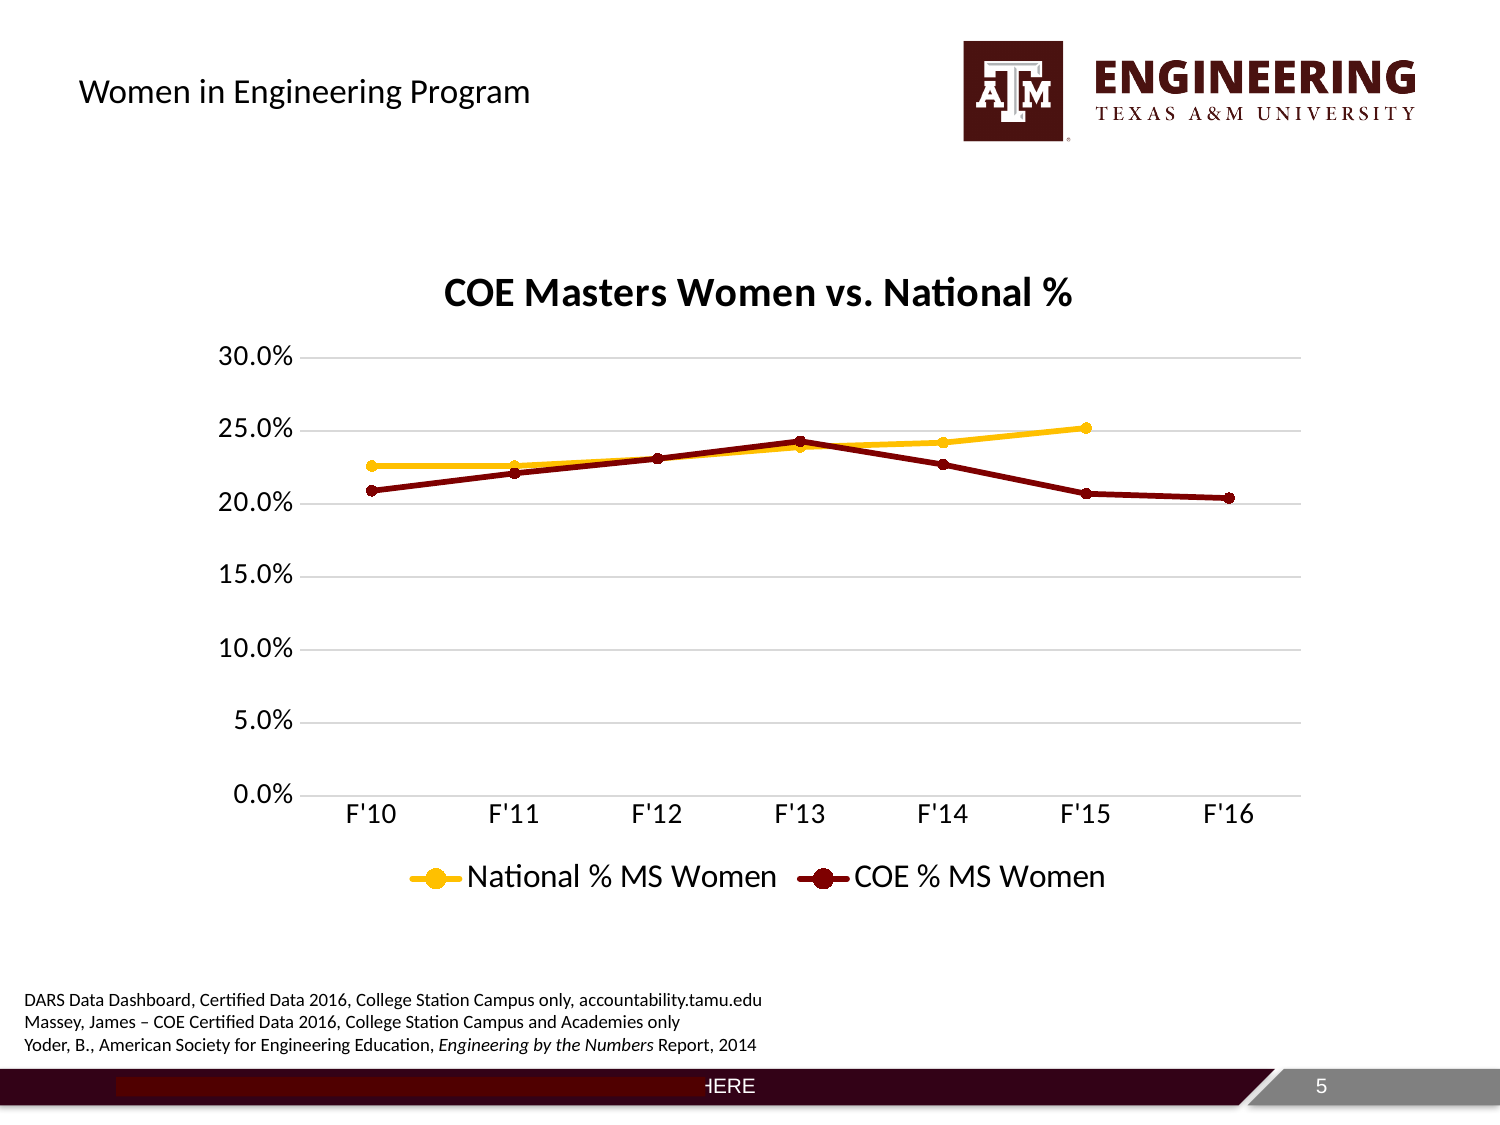

# Women in Engineering Program

### Chart: COE Masters Women vs. National %

| Category |  |  |
|---|---|---|
| F'10 | 0.226 | 0.209 |
| F'11 | 0.226 | 0.221 |
| F'12 | 0.231 | 0.231 |
| F'13 | 0.239 | 0.243 |
| F'14 | 0.242 | 0.227 |
| F'15 | 0.252 | 0.207 |
| F'16 | None | 0.204 |
DARS Data Dashboard, Certified Data 2016, College Station Campus only, accountability.tamu.edu
Massey, James – COE Certified Data 2016, College Station Campus and Academies only
Yoder, B., American Society for Engineering Education, Engineering by the Numbers Report, 2014